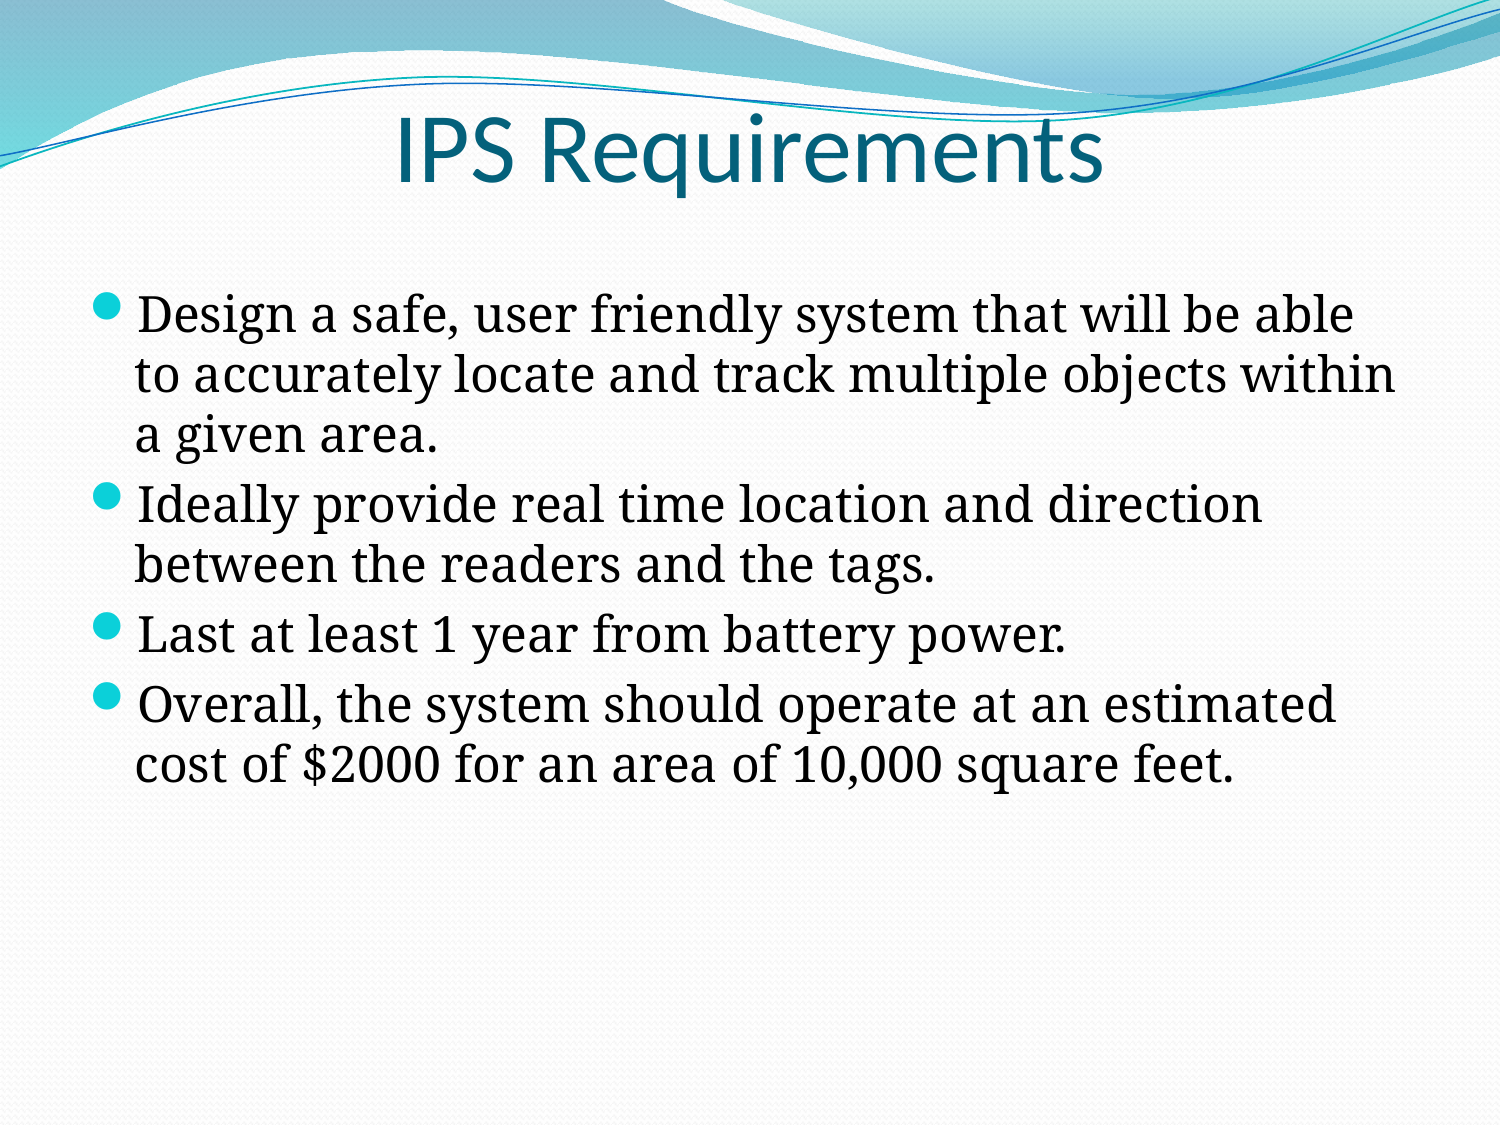

# IPS Requirements
Design a safe, user friendly system that will be able to accurately locate and track multiple objects within a given area.
Ideally provide real time location and direction between the readers and the tags.
Last at least 1 year from battery power.
Overall, the system should operate at an estimated cost of $2000 for an area of 10,000 square feet.